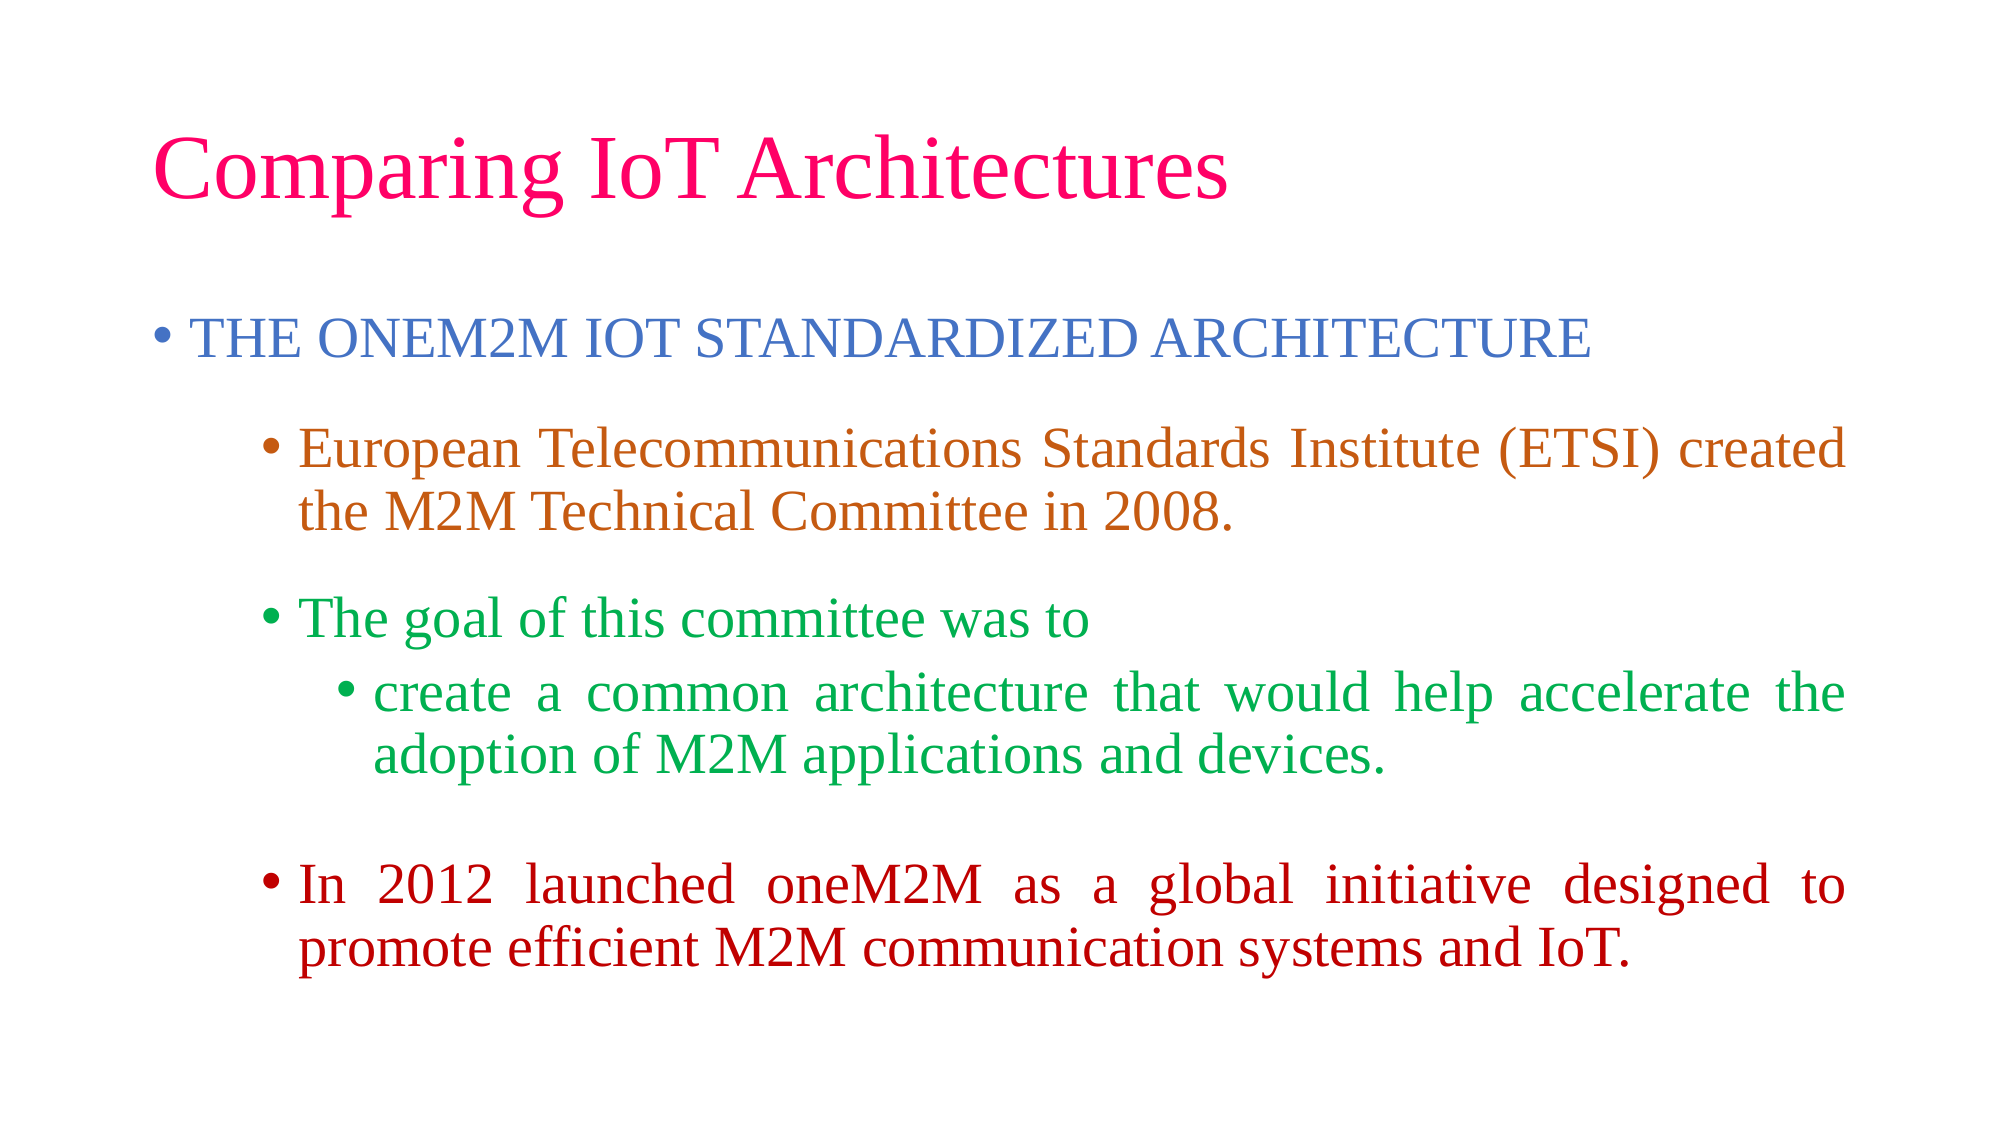

# Comparing IoT Architectures
THE ONEM2M IOT STANDARDIZED ARCHITECTURE
European Telecommunications Standards Institute (ETSI) created the M2M Technical Committee in 2008.
The goal of this committee was to
create a common architecture that would help accelerate the adoption of M2M applications and devices.
In 2012 launched oneM2M as a global initiative designed to promote efficient M2M communication systems and IoT.